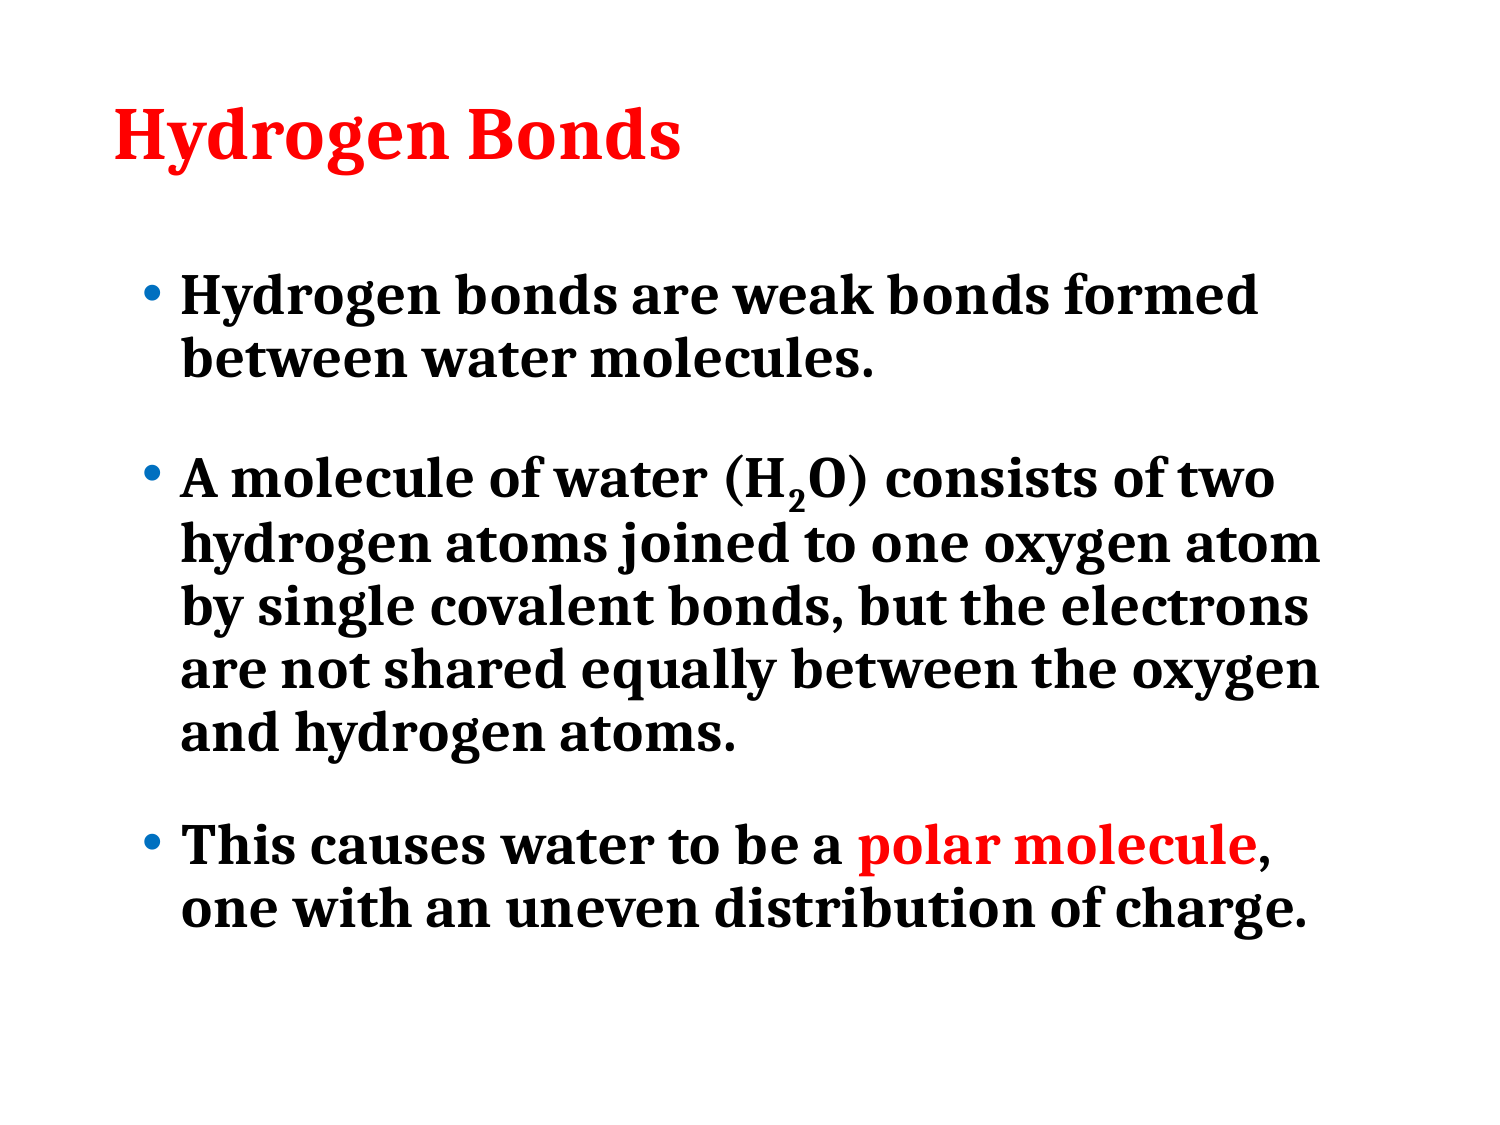

# Hydrogen Bonds
Hydrogen bonds are weak bonds formed between water molecules.
A molecule of water (H2O) consists of two hydrogen atoms joined to one oxygen atom by single covalent bonds, but the electrons are not shared equally between the oxygen and hydrogen atoms.
This causes water to be a polar molecule, one with an uneven distribution of charge.